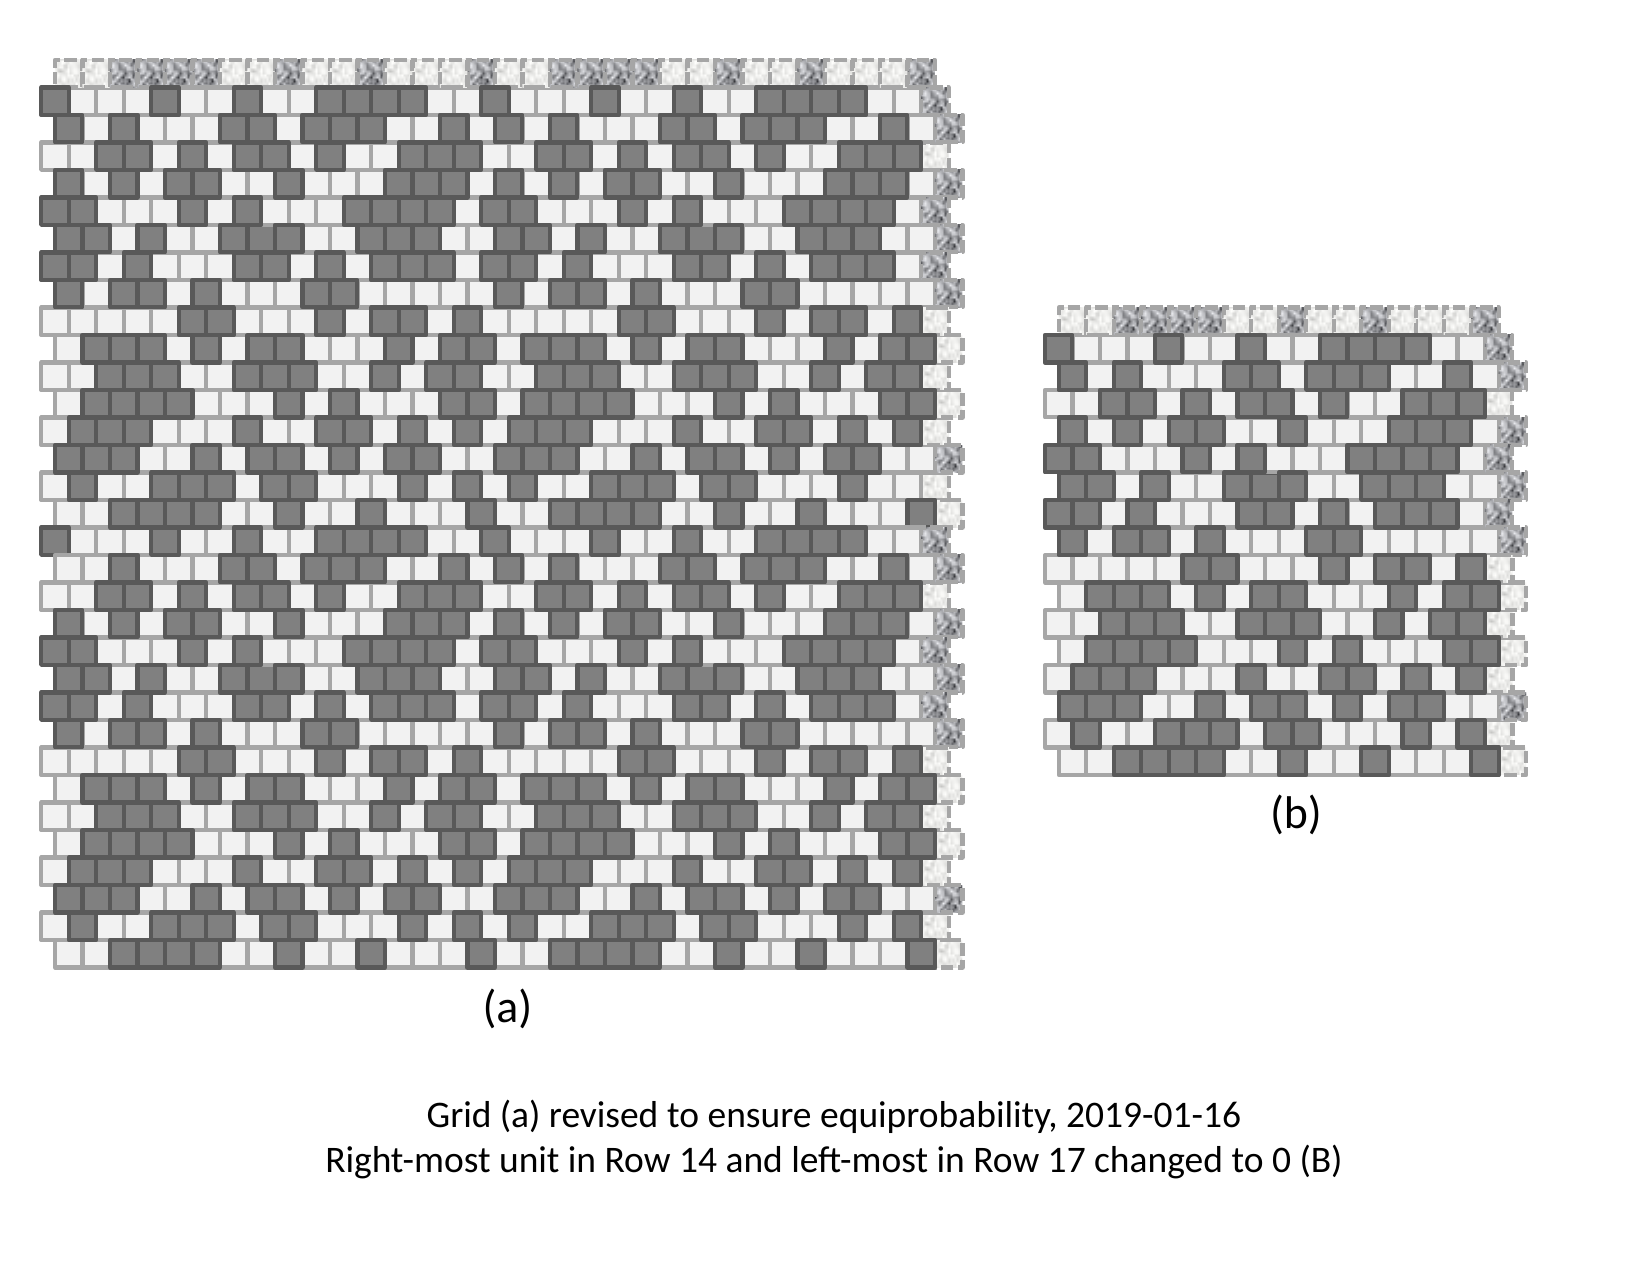

(b)

(a)
Grid (a) revised to ensure equiprobability, 2019-01-16
Right-most unit in Row 14 and left-most in Row 17 changed to 0 (B)